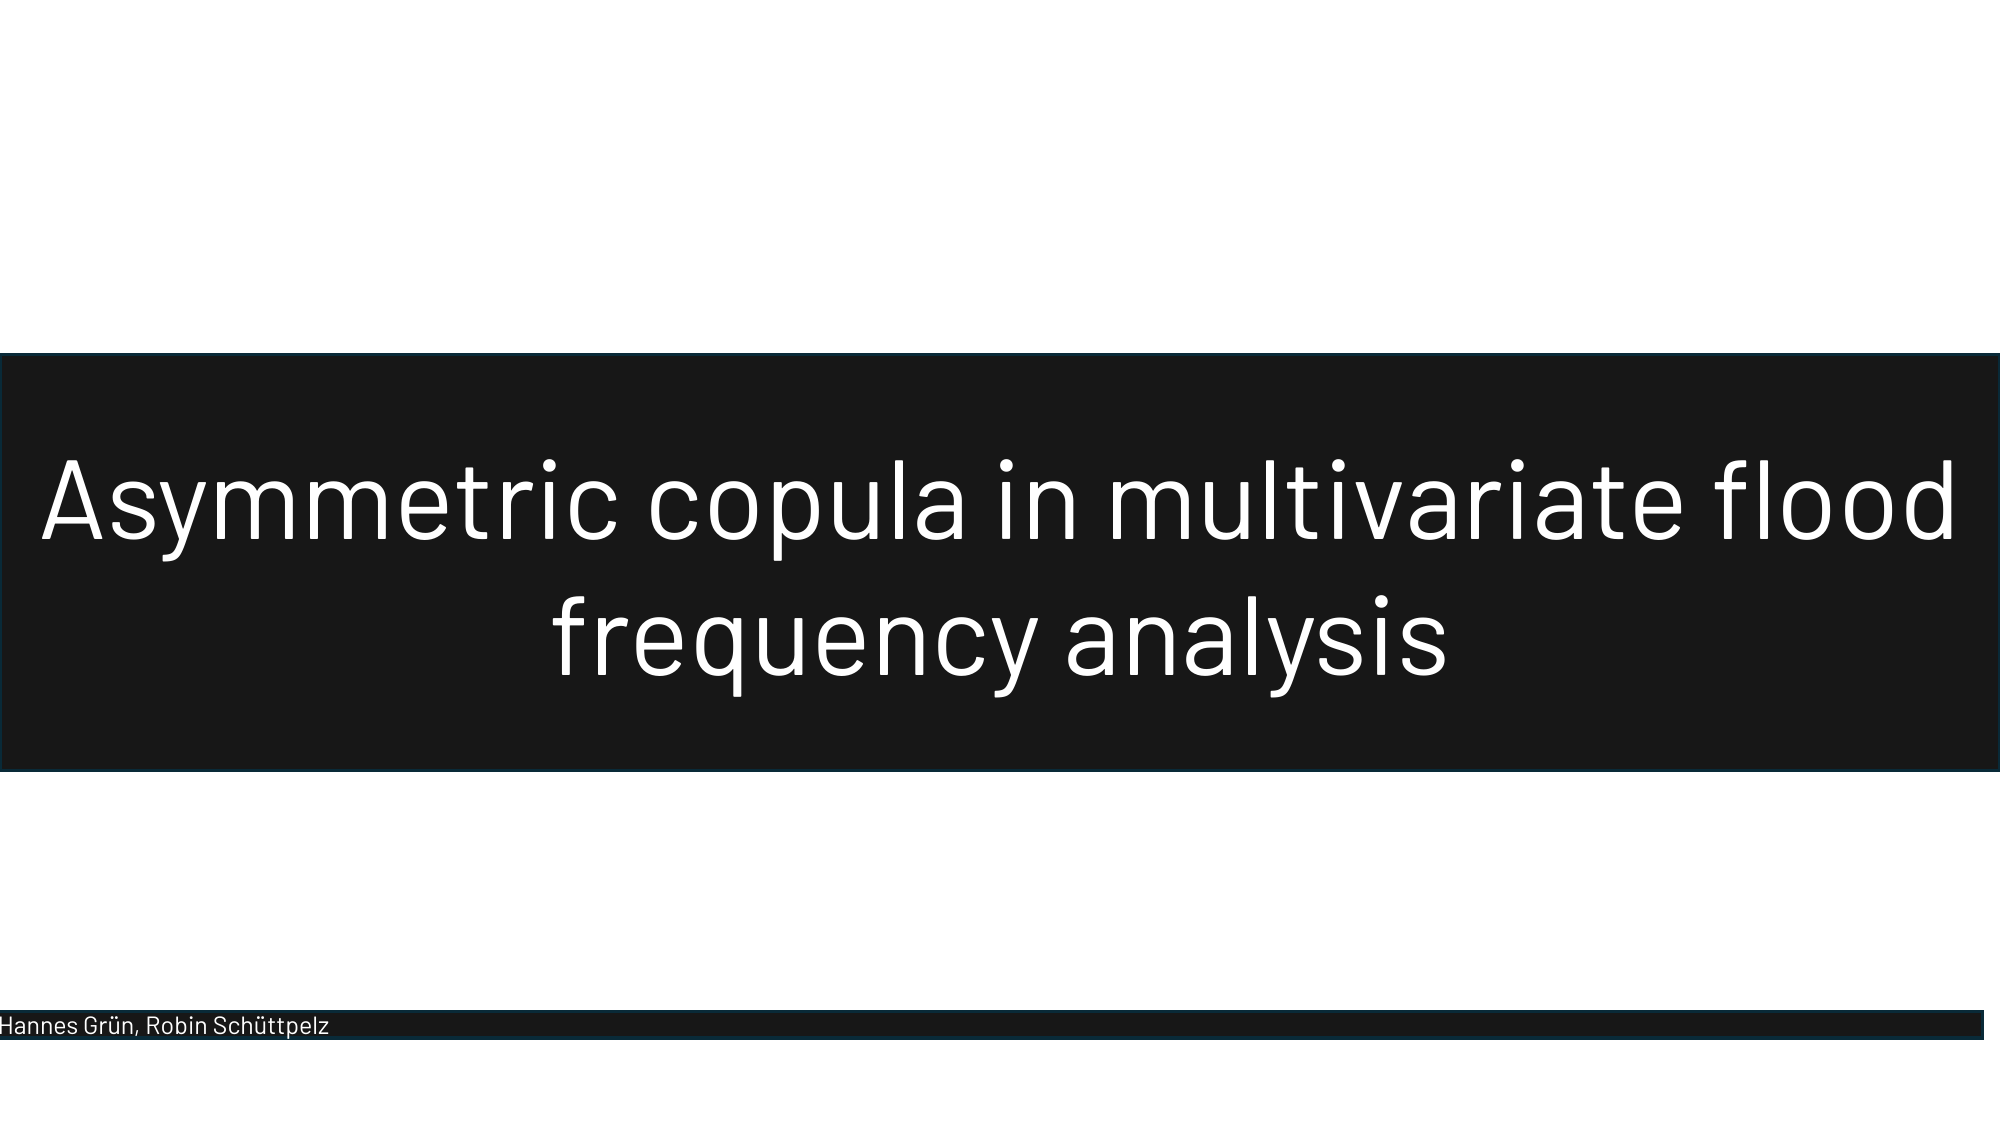

Asymmetric copula in multivariate flood frequency analysis
Hannes Grün, Robin Schüttpelz